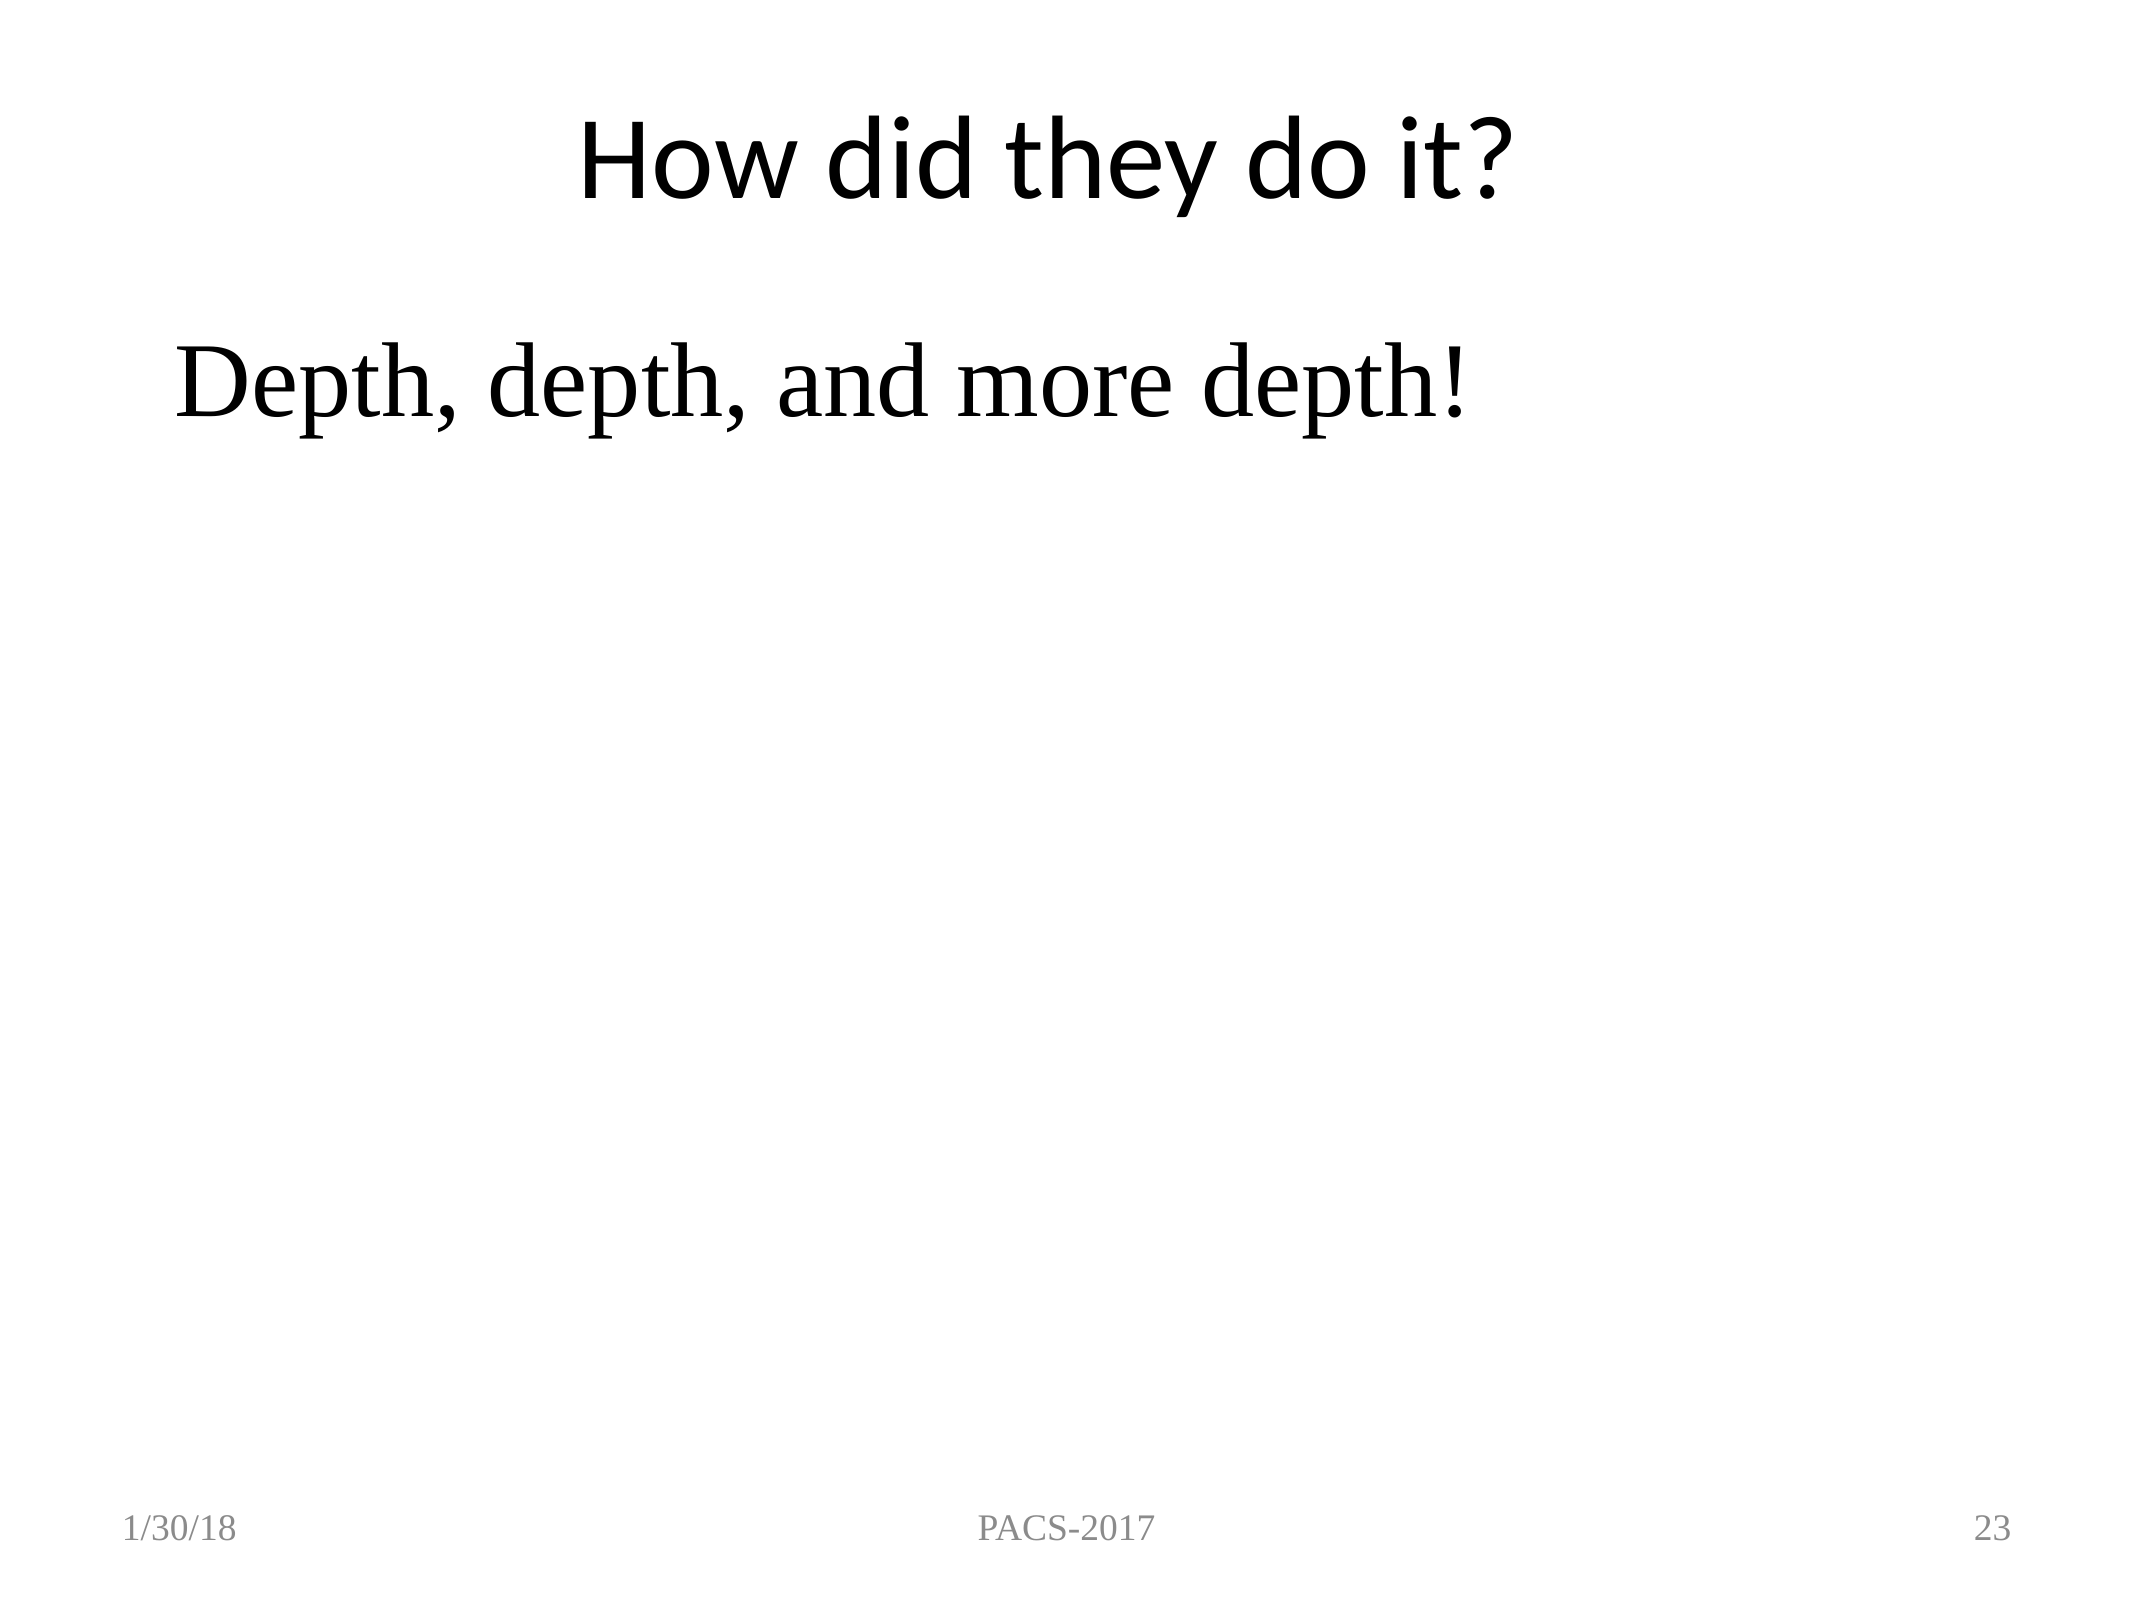

# How did they do it?

### Chart: Large Scale Visual Recognition Challenge 2012

| Category |
|---|
Depth, depth, and more depth!

1/30/18
PACS-2017
23